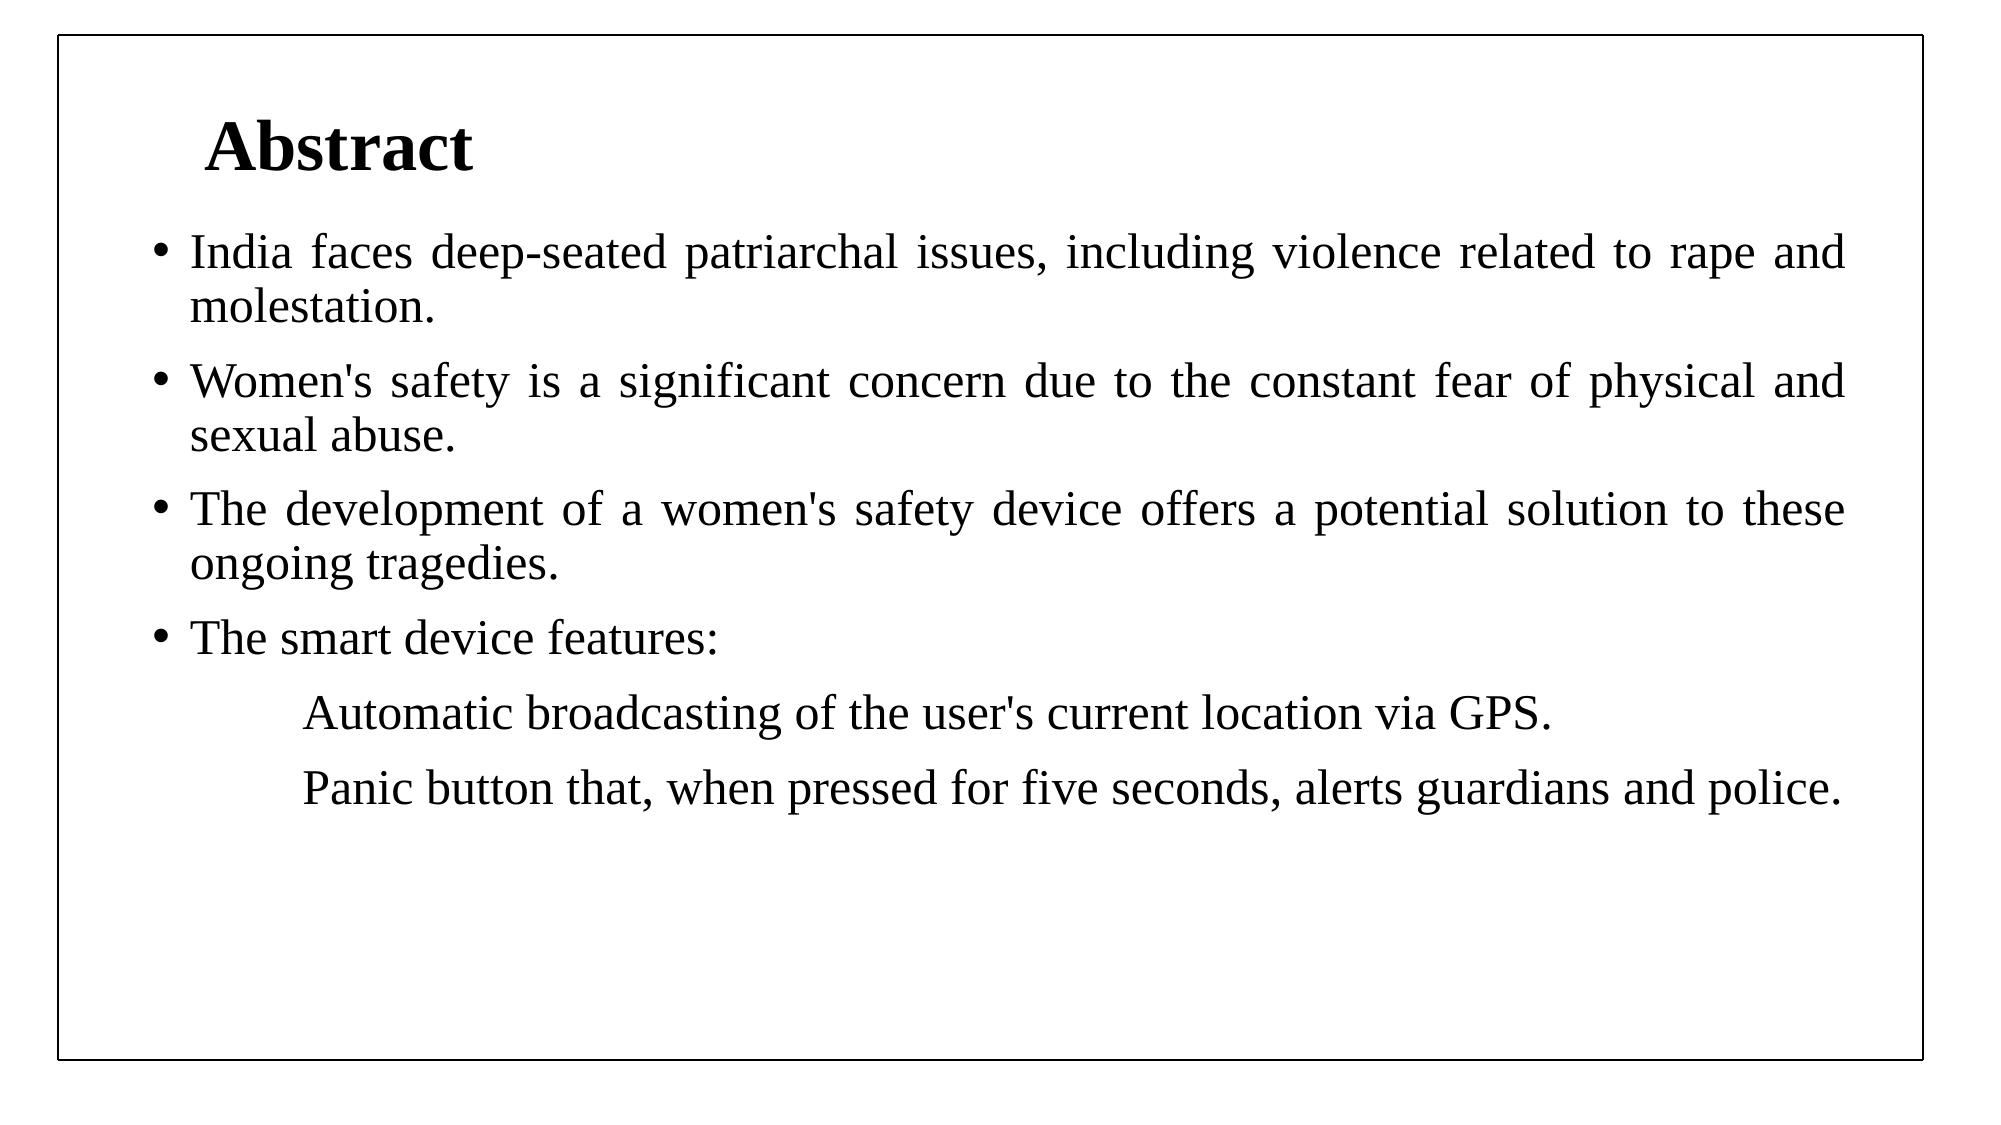

# Abstract
India faces deep-seated patriarchal issues, including violence related to rape and molestation.
Women's safety is a significant concern due to the constant fear of physical and sexual abuse.
The development of a women's safety device offers a potential solution to these ongoing tragedies.
The smart device features:
	Automatic broadcasting of the user's current location via GPS.
    	Panic button that, when pressed for five seconds, alerts guardians and police.